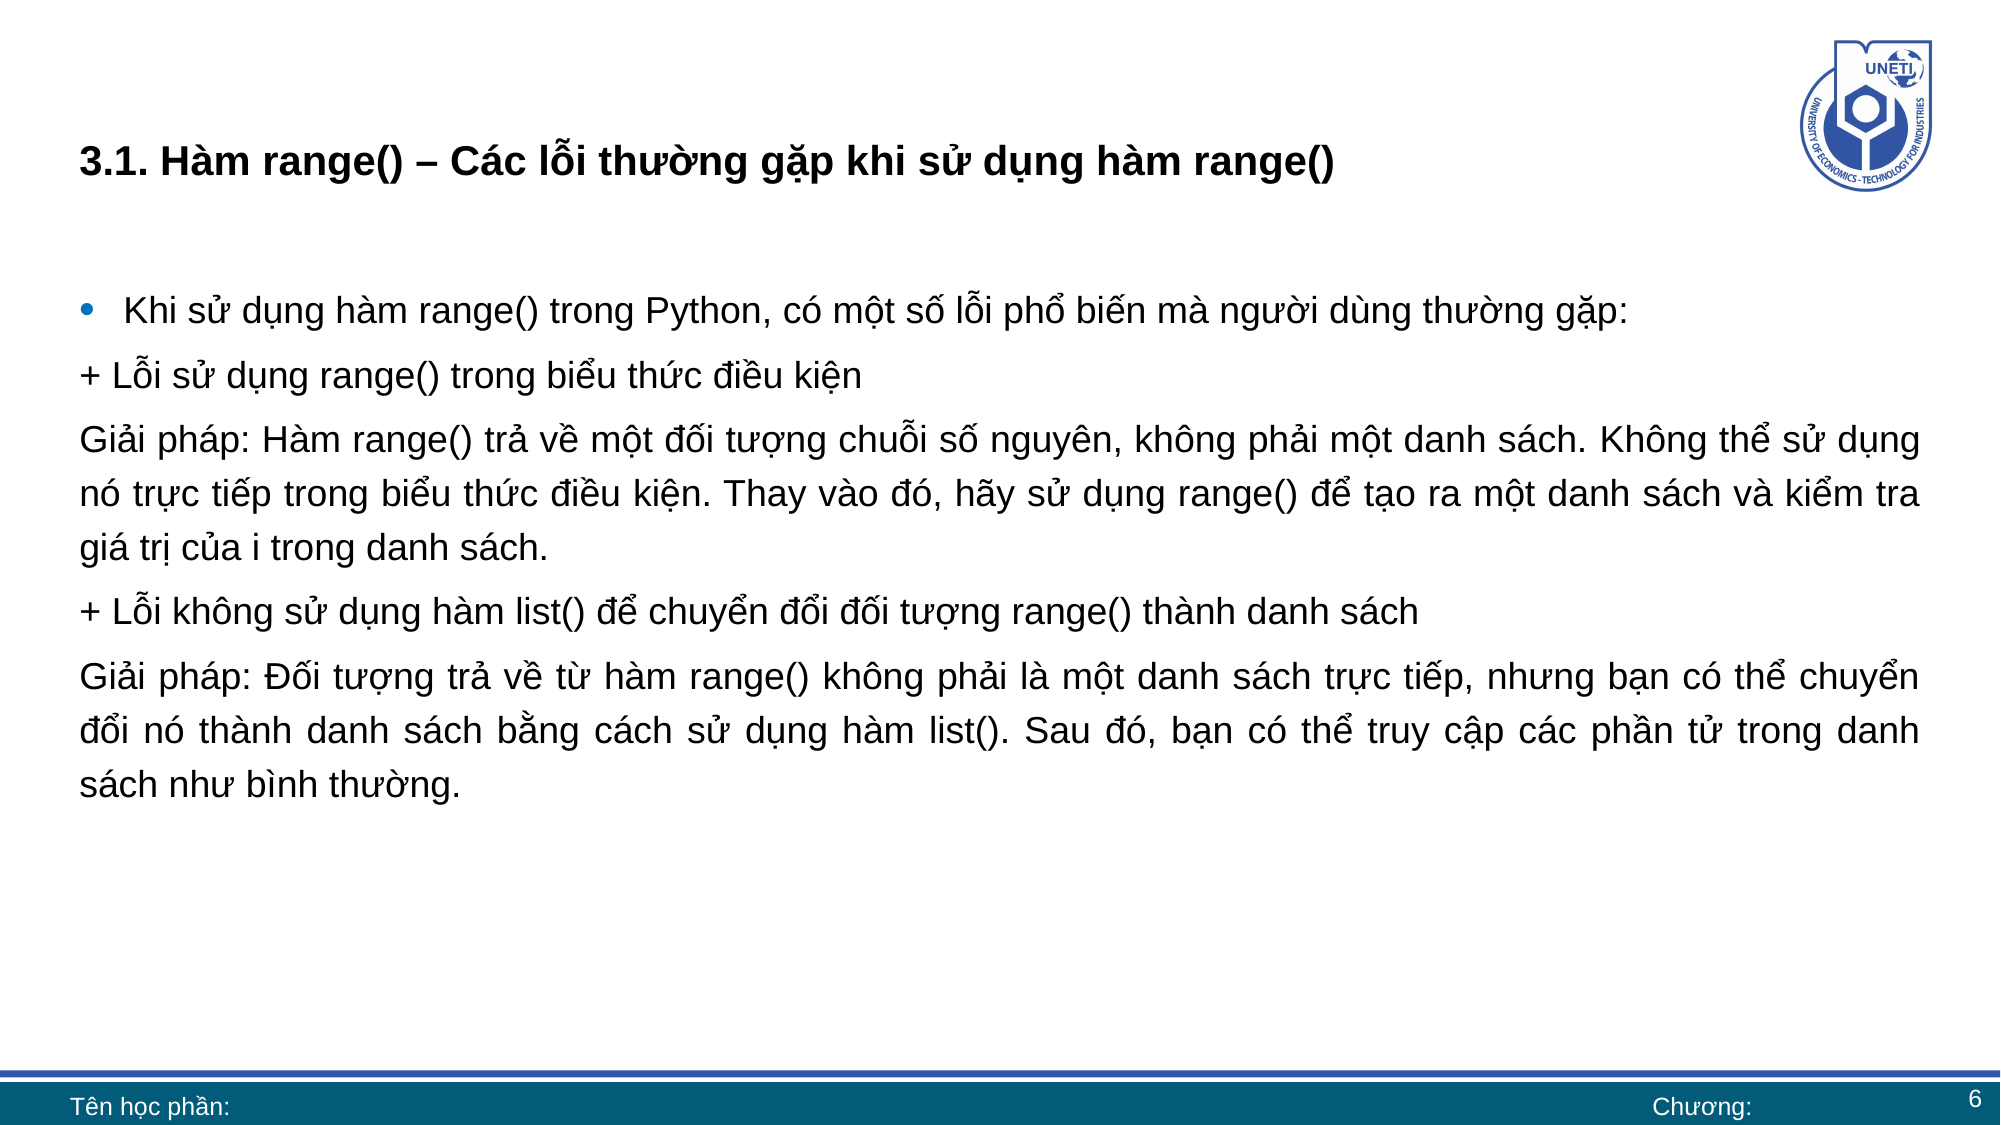

# 3.1. Hàm range() – Các lỗi thường gặp khi sử dụng hàm range()
Khi sử dụng hàm range() trong Python, có một số lỗi phổ biến mà người dùng thường gặp:
+ Lỗi sử dụng range() trong biểu thức điều kiện
Giải pháp: Hàm range() trả về một đối tượng chuỗi số nguyên, không phải một danh sách. Không thể sử dụng nó trực tiếp trong biểu thức điều kiện. Thay vào đó, hãy sử dụng range() để tạo ra một danh sách và kiểm tra giá trị của i trong danh sách.
+ Lỗi không sử dụng hàm list() để chuyển đổi đối tượng range() thành danh sách
Giải pháp: Đối tượng trả về từ hàm range() không phải là một danh sách trực tiếp, nhưng bạn có thể chuyển đổi nó thành danh sách bằng cách sử dụng hàm list(). Sau đó, bạn có thể truy cập các phần tử trong danh sách như bình thường.
6
Tên học phần:
Chương: